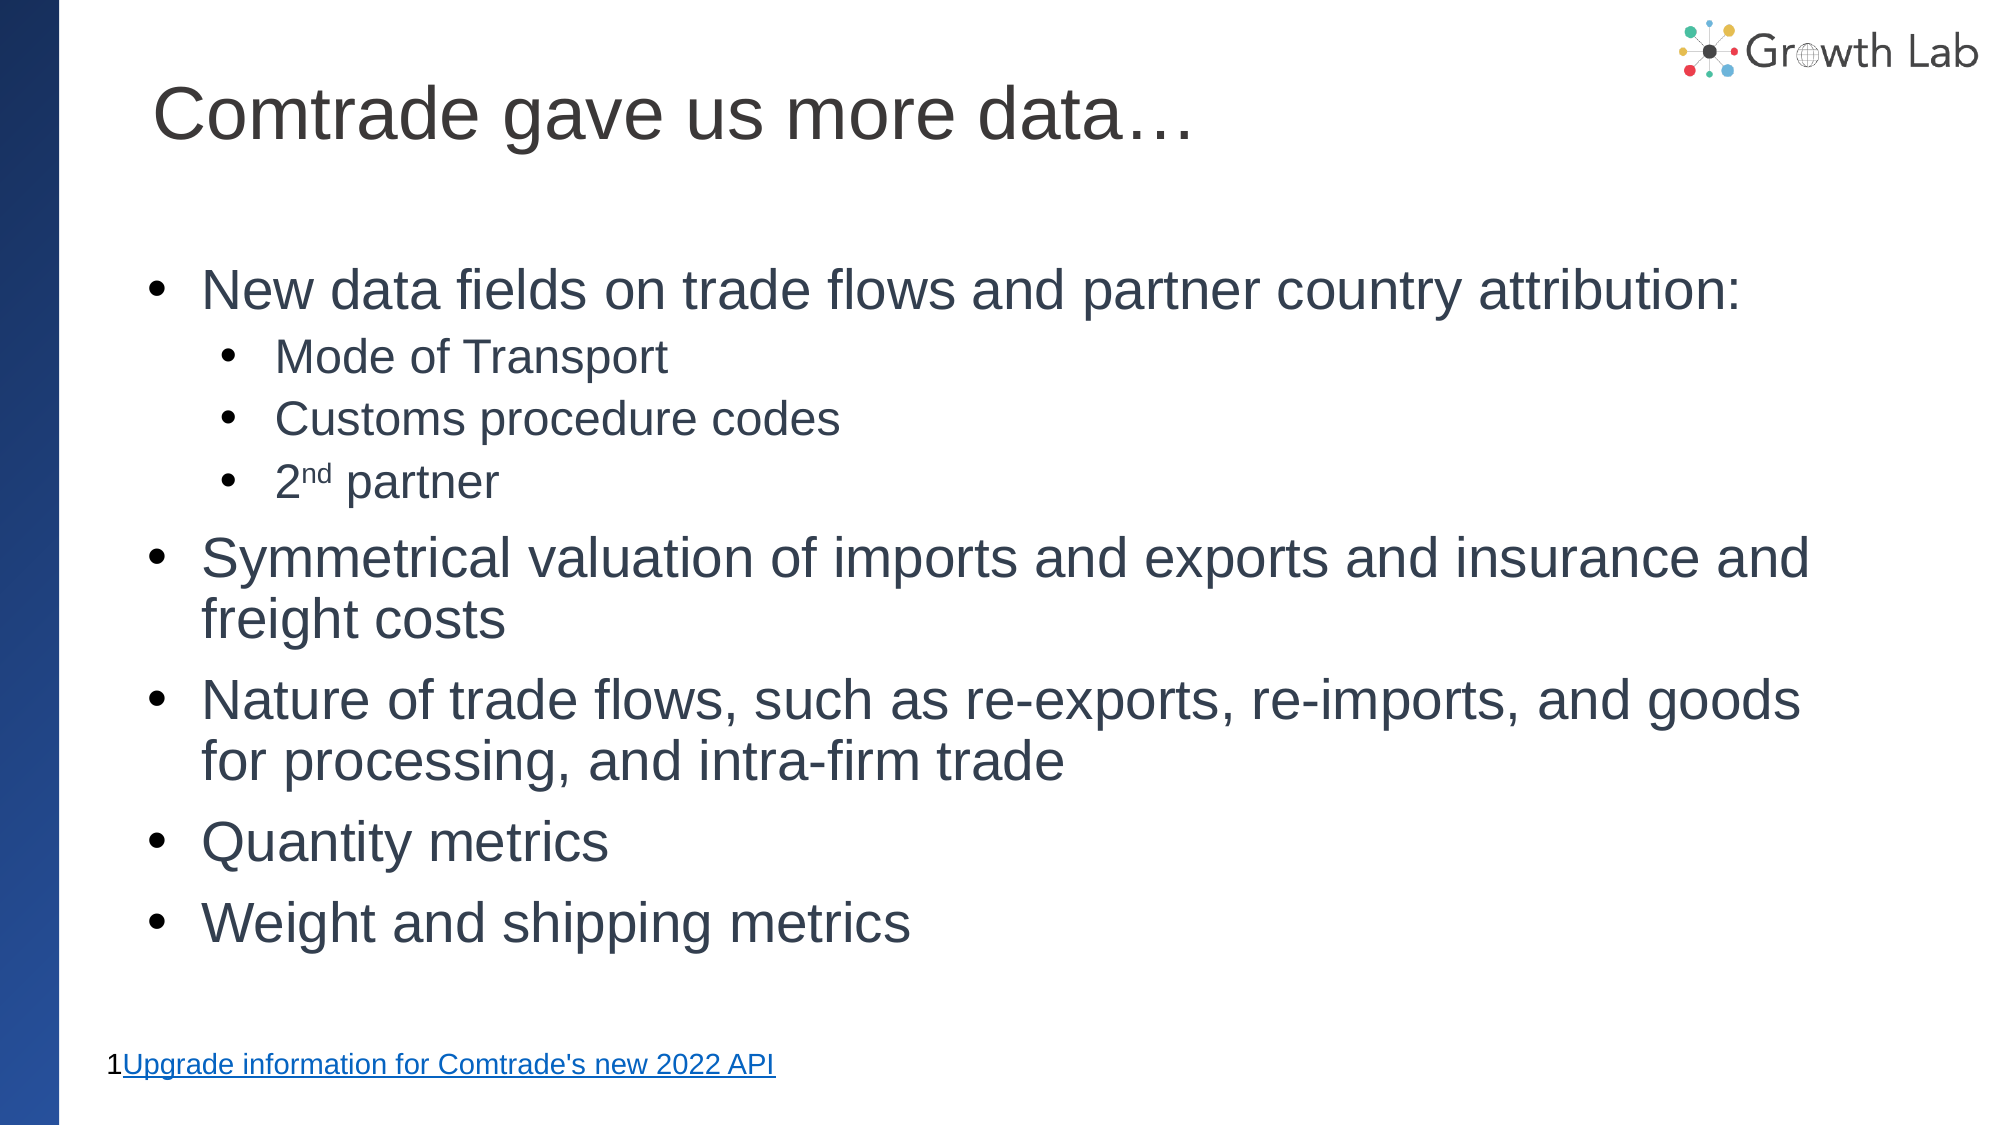

# Comtrade gave us more data…
New data fields on trade flows and partner country attribution:
Mode of Transport
Customs procedure codes
2nd partner
Symmetrical valuation of imports and exports and insurance and freight costs
Nature of trade flows, such as re-exports, re-imports, and goods for processing, and intra-firm trade
Quantity metrics
Weight and shipping metrics
1Upgrade information for Comtrade's new 2022 API